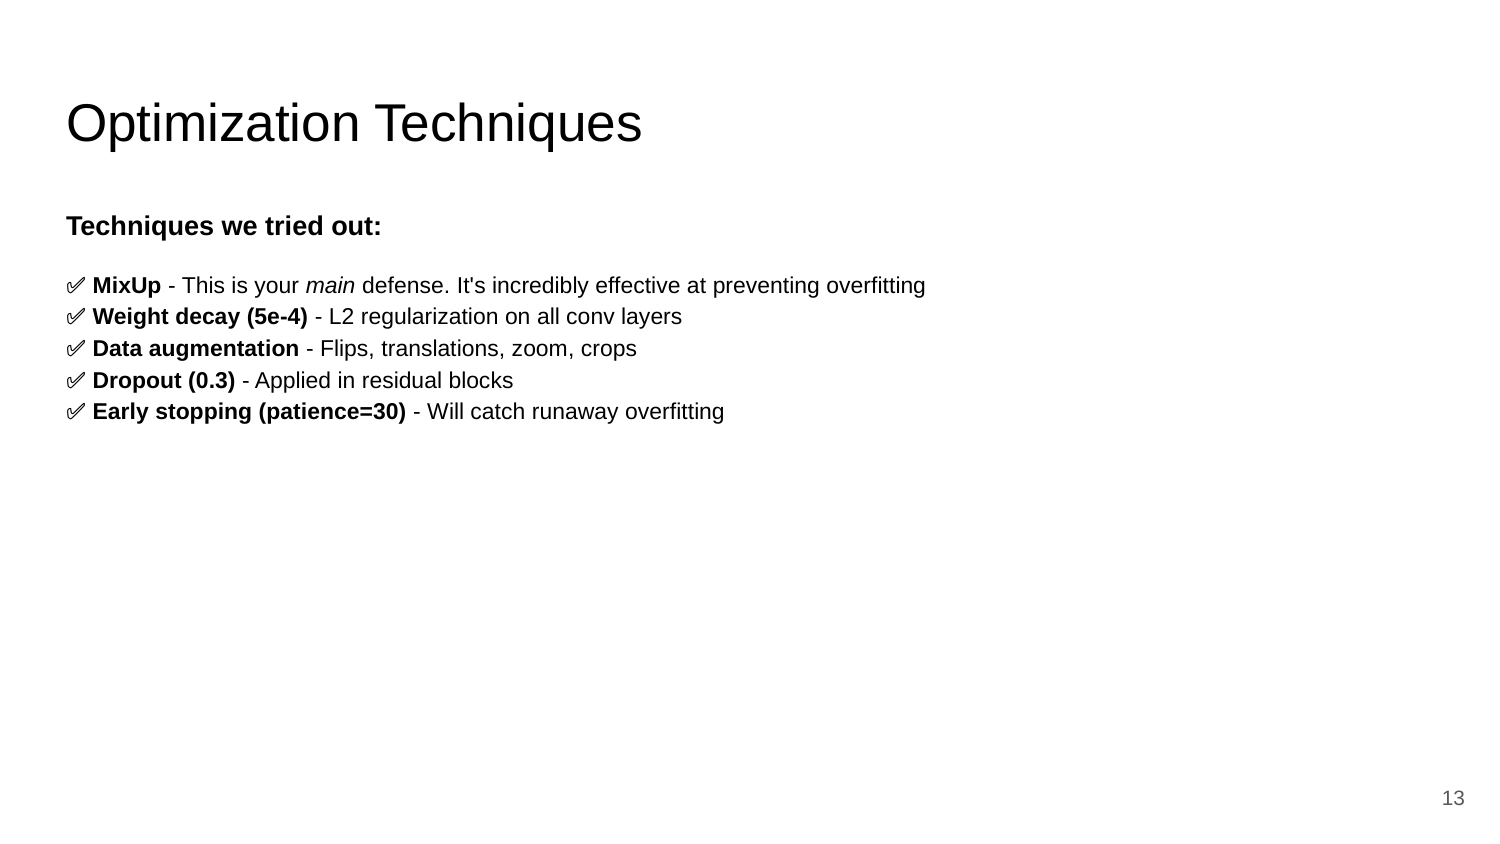

# Optimization Techniques
Techniques we tried out:
✅ MixUp - This is your main defense. It's incredibly effective at preventing overfitting
✅ Weight decay (5e-4) - L2 regularization on all conv layers
✅ Data augmentation - Flips, translations, zoom, crops
✅ Dropout (0.3) - Applied in residual blocks
✅ Early stopping (patience=30) - Will catch runaway overfitting

13